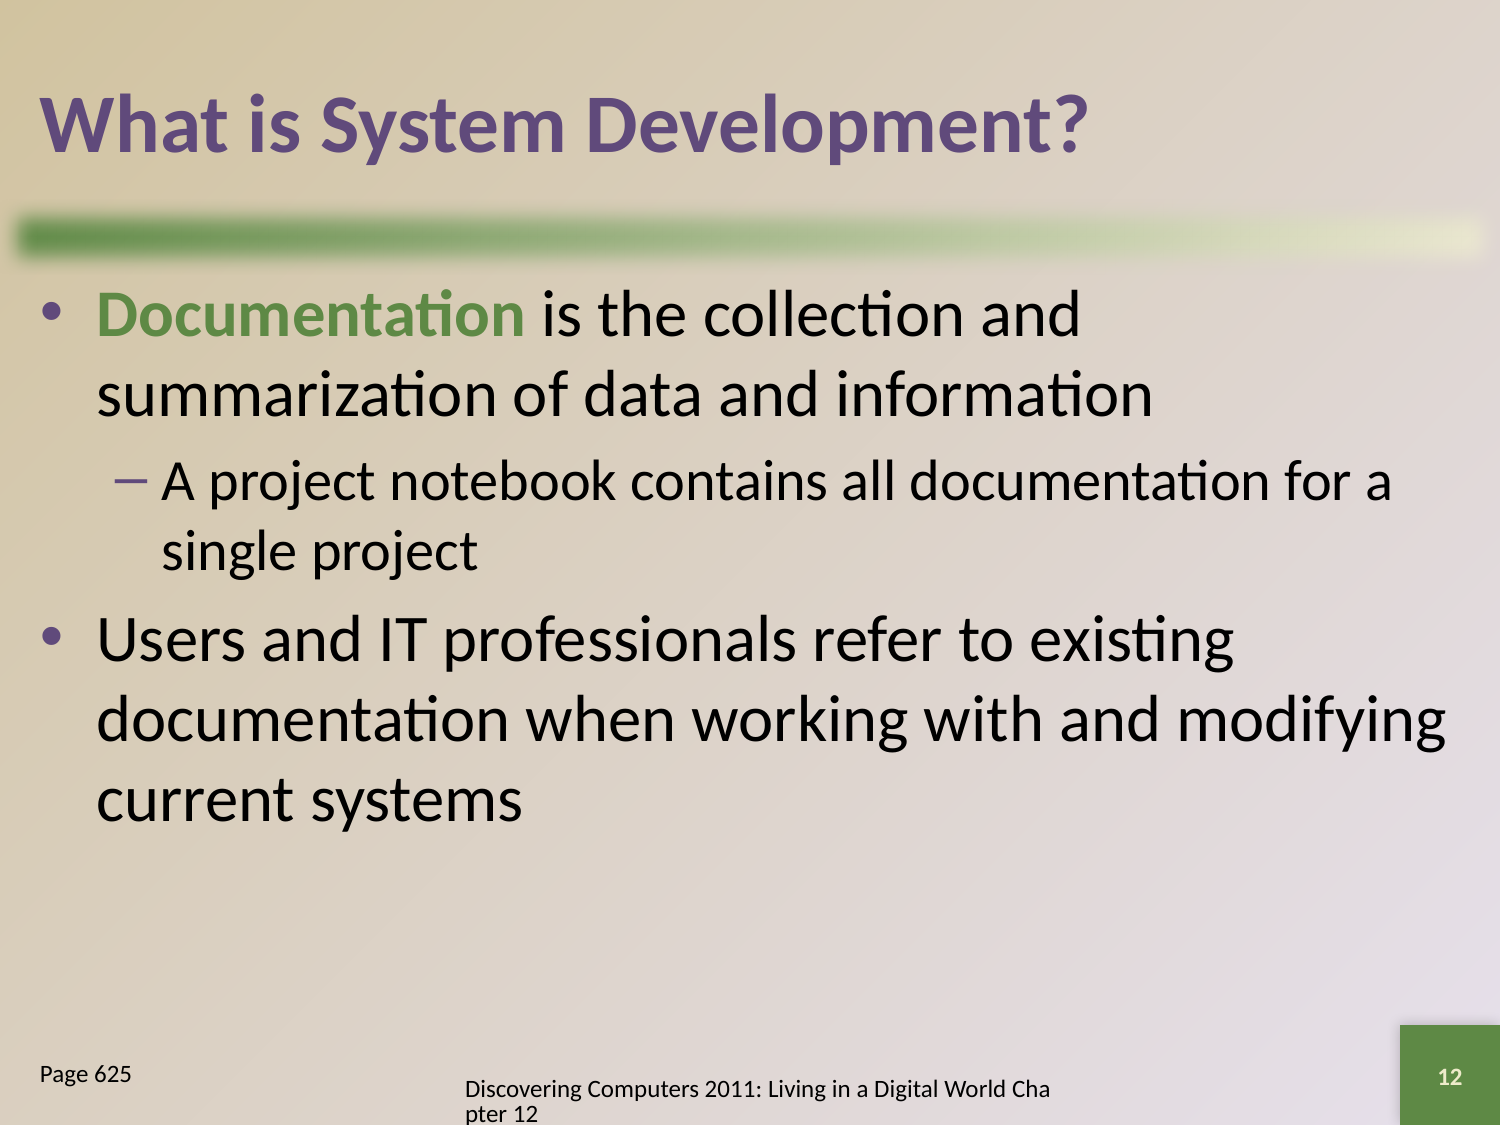

# What is System Development?
Documentation is the collection and summarization of data and information
A project notebook contains all documentation for a single project
Users and IT professionals refer to existing documentation when working with and modifying current systems
12
Page 625
Discovering Computers 2011: Living in a Digital World Chapter 12